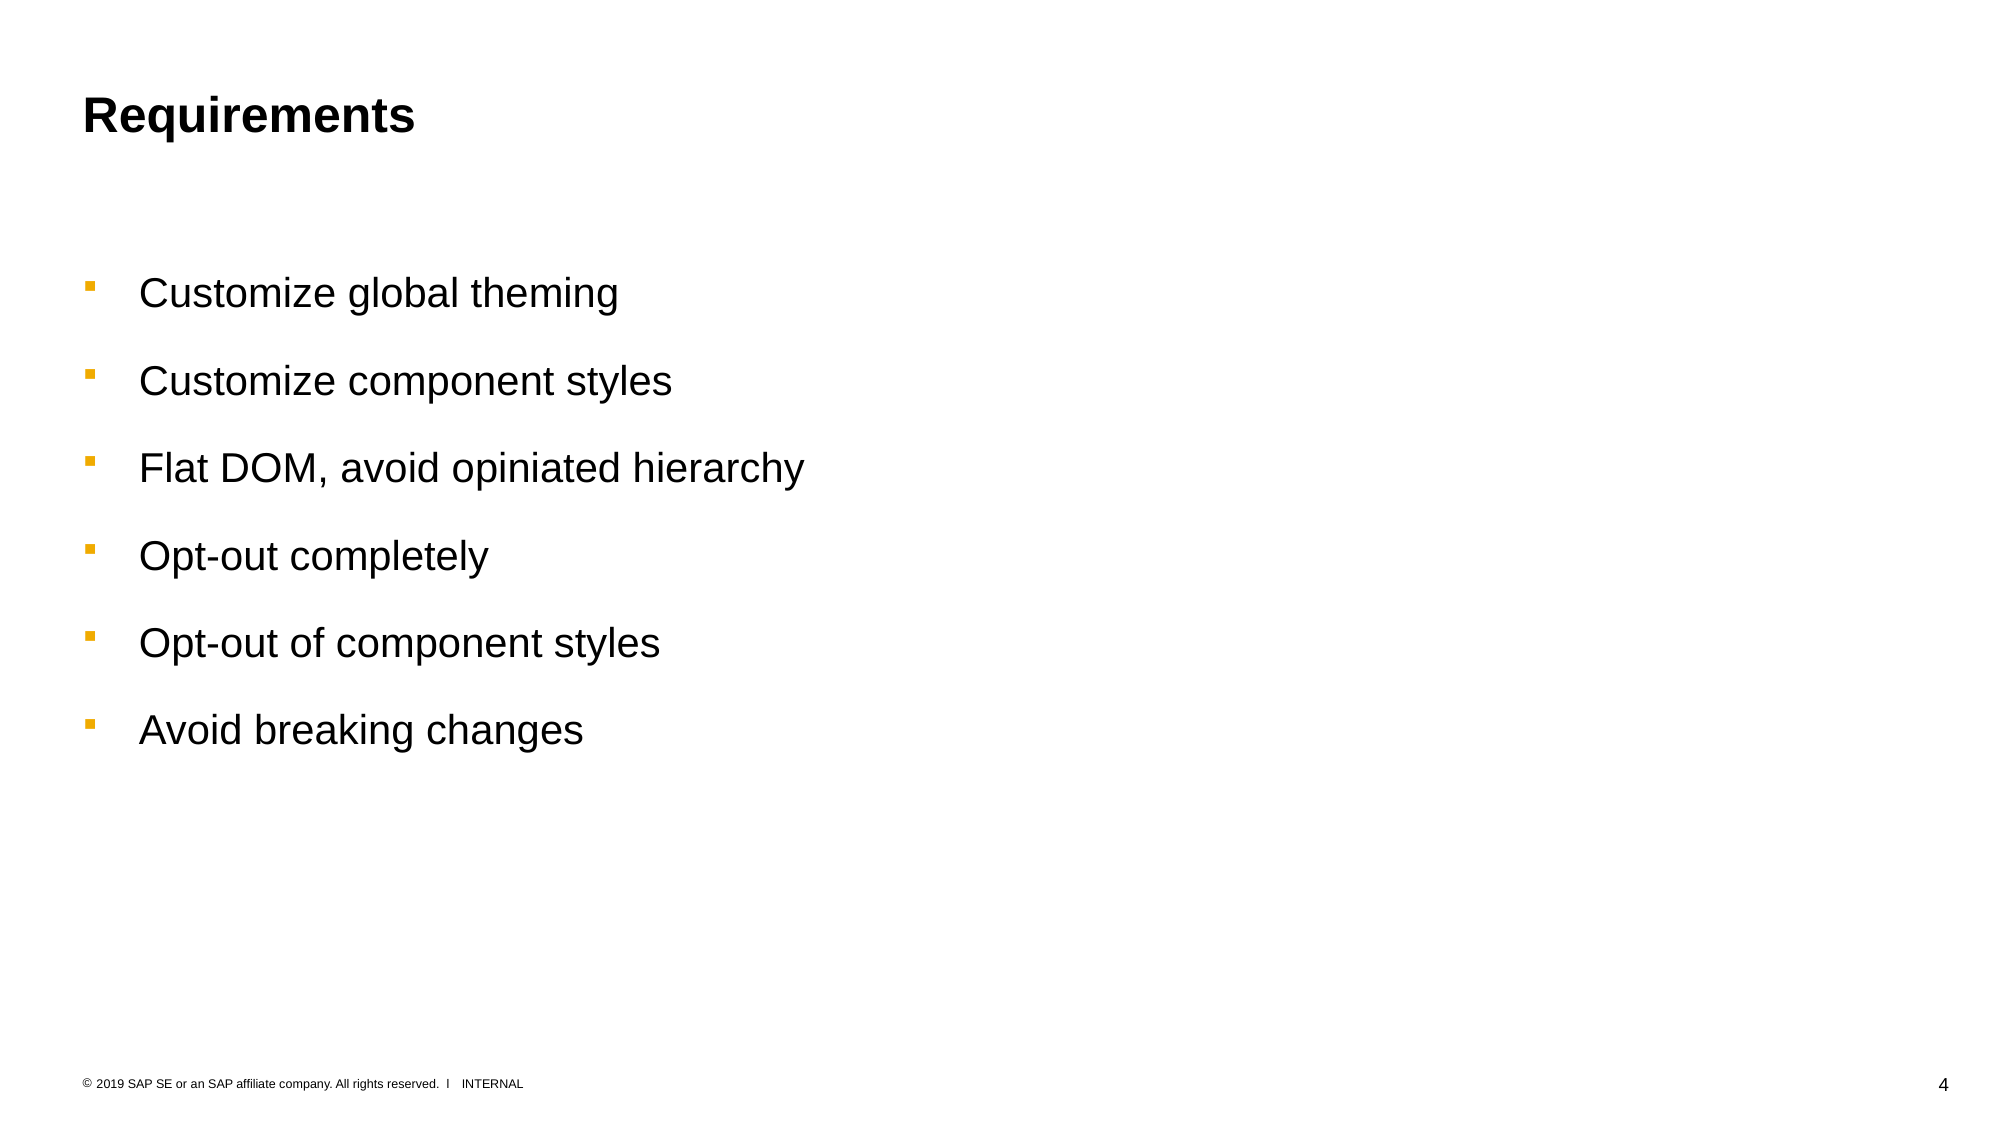

# Requirements
Customize global theming
Customize component styles
Flat DOM, avoid opiniated hierarchy
Opt-out completely
Opt-out of component styles
Avoid breaking changes